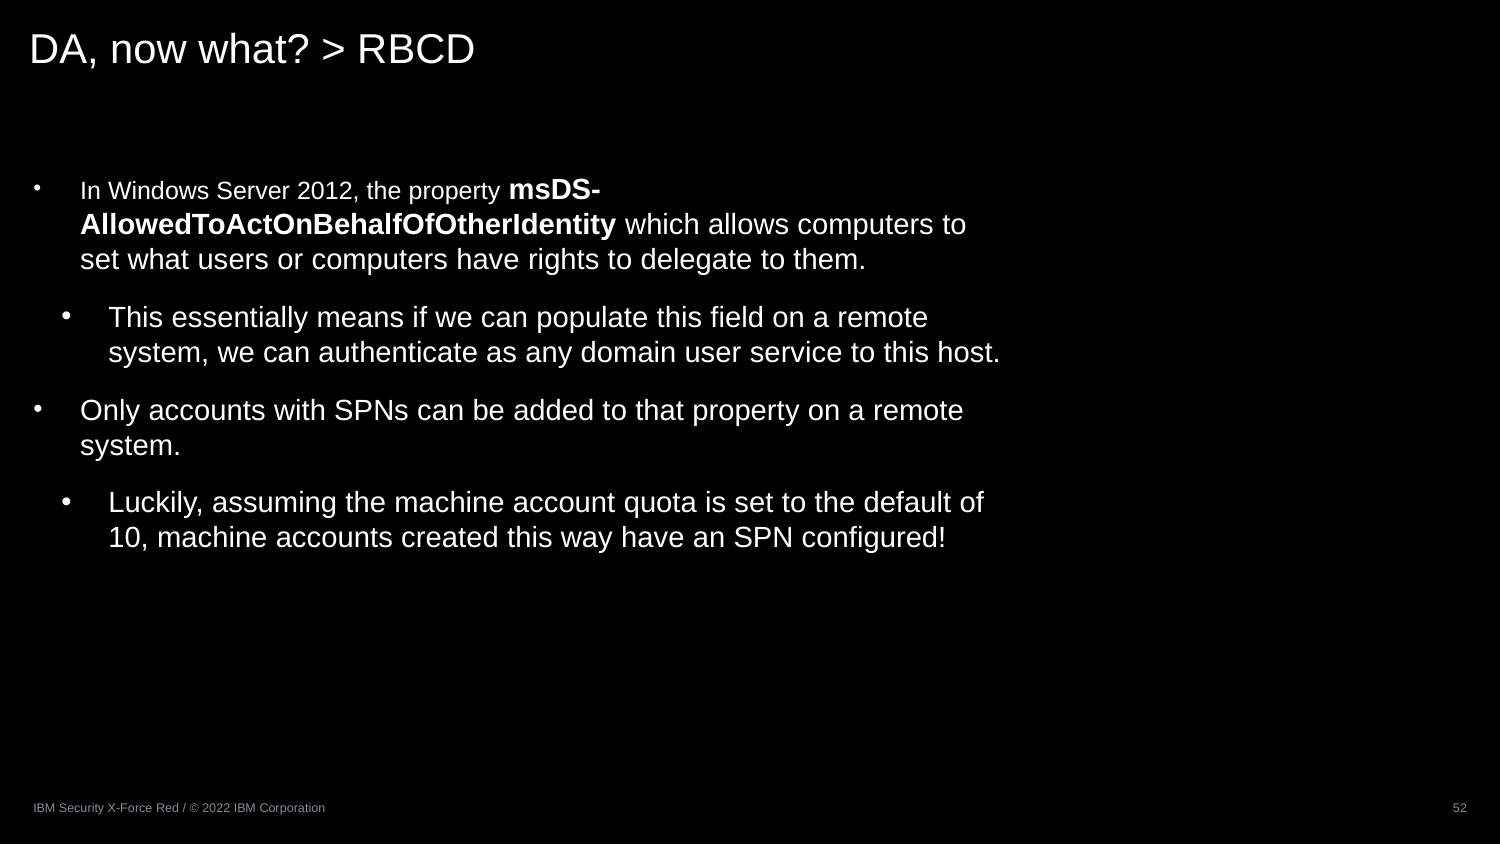

# DA, now what? > RBCD
In Windows Server 2012, the property msDS-AllowedToActOnBehalfOfOtherIdentity which allows computers to set what users or computers have rights to delegate to them.
This essentially means if we can populate this field on a remote system, we can authenticate as any domain user service to this host.
Only accounts with SPNs can be added to that property on a remote system.
Luckily, assuming the machine account quota is set to the default of 10, machine accounts created this way have an SPN configured!

IBM Security X-Force Red / © 2022 IBM Corporation
52